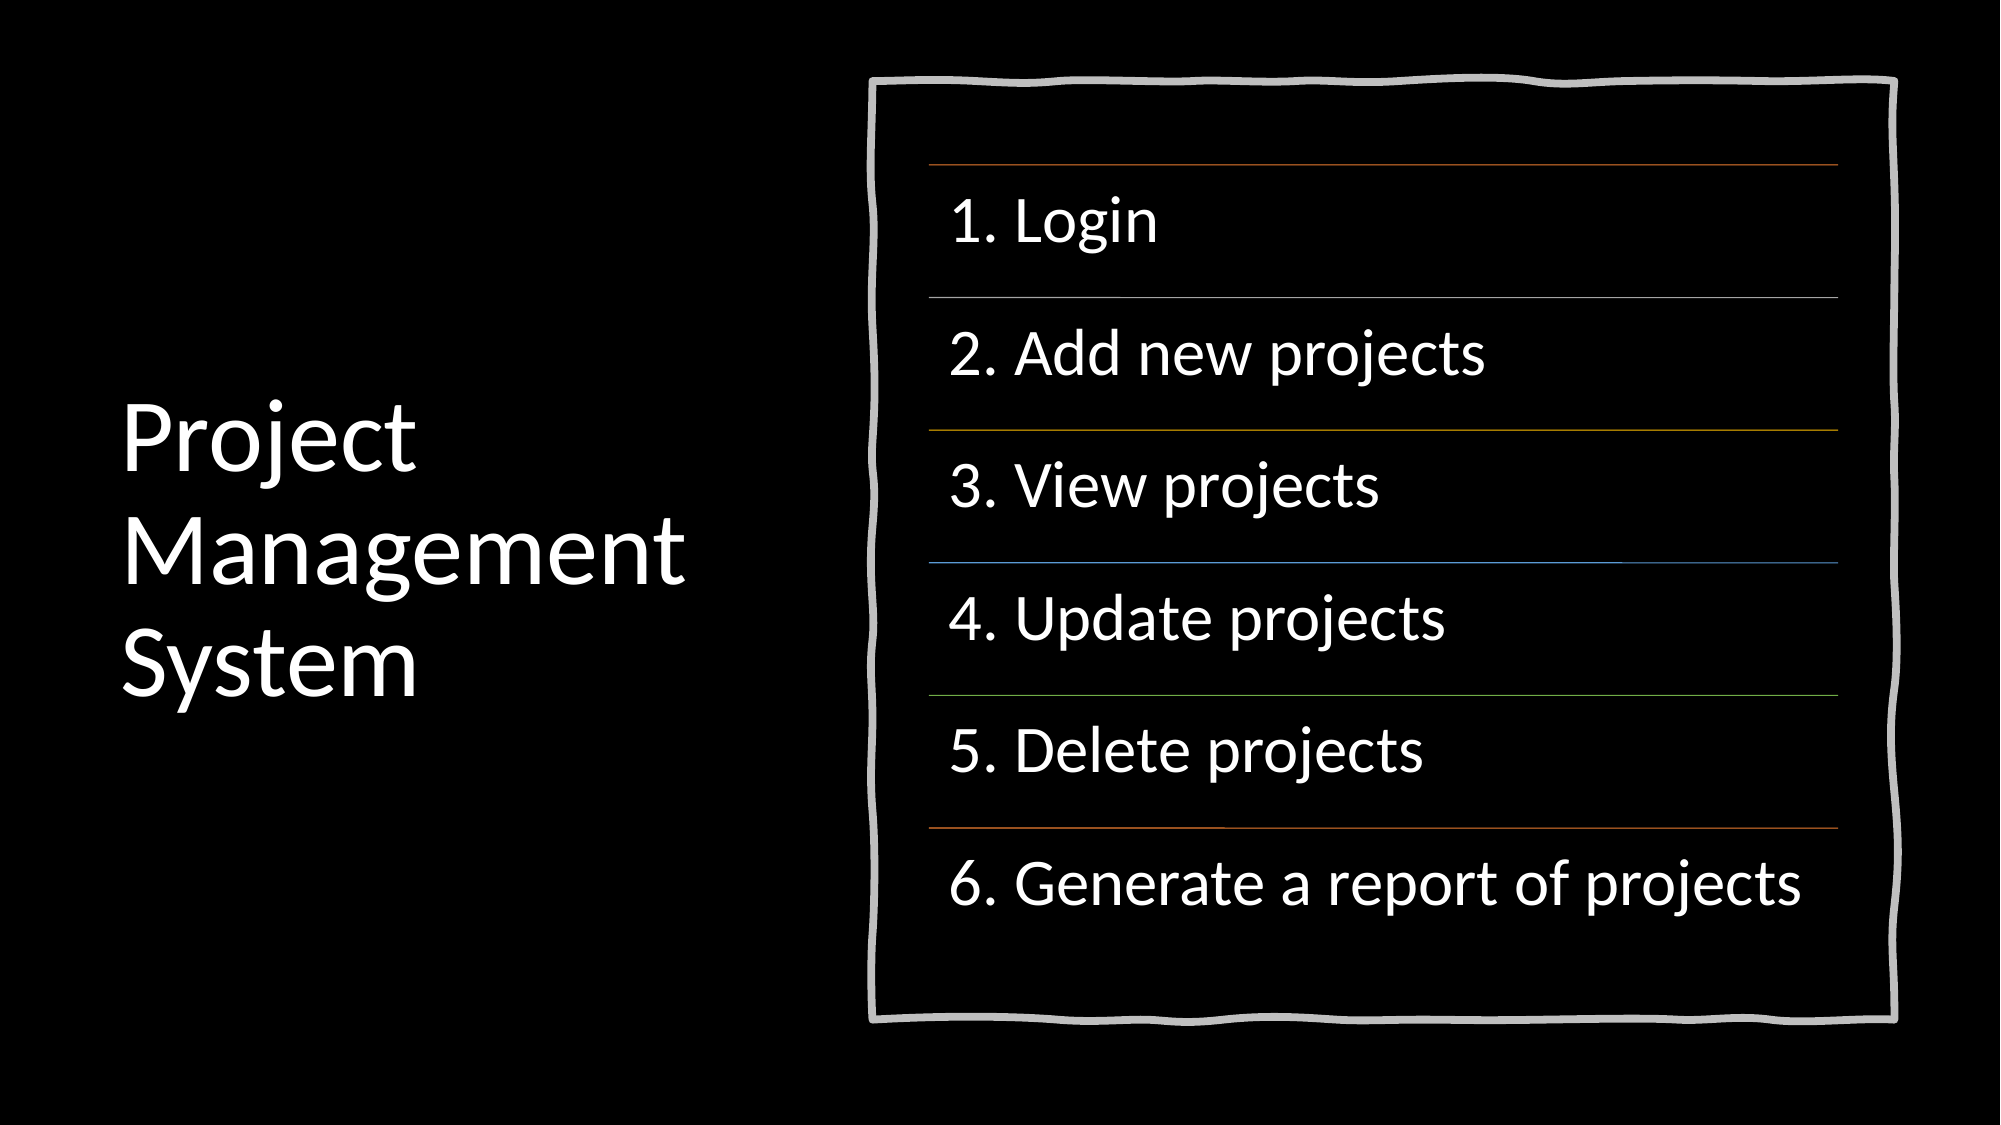

# Project Management System
1. Login
2. Add new projects
3. View projects
4. Update projects
5. Delete projects
6. Generate a report of projects